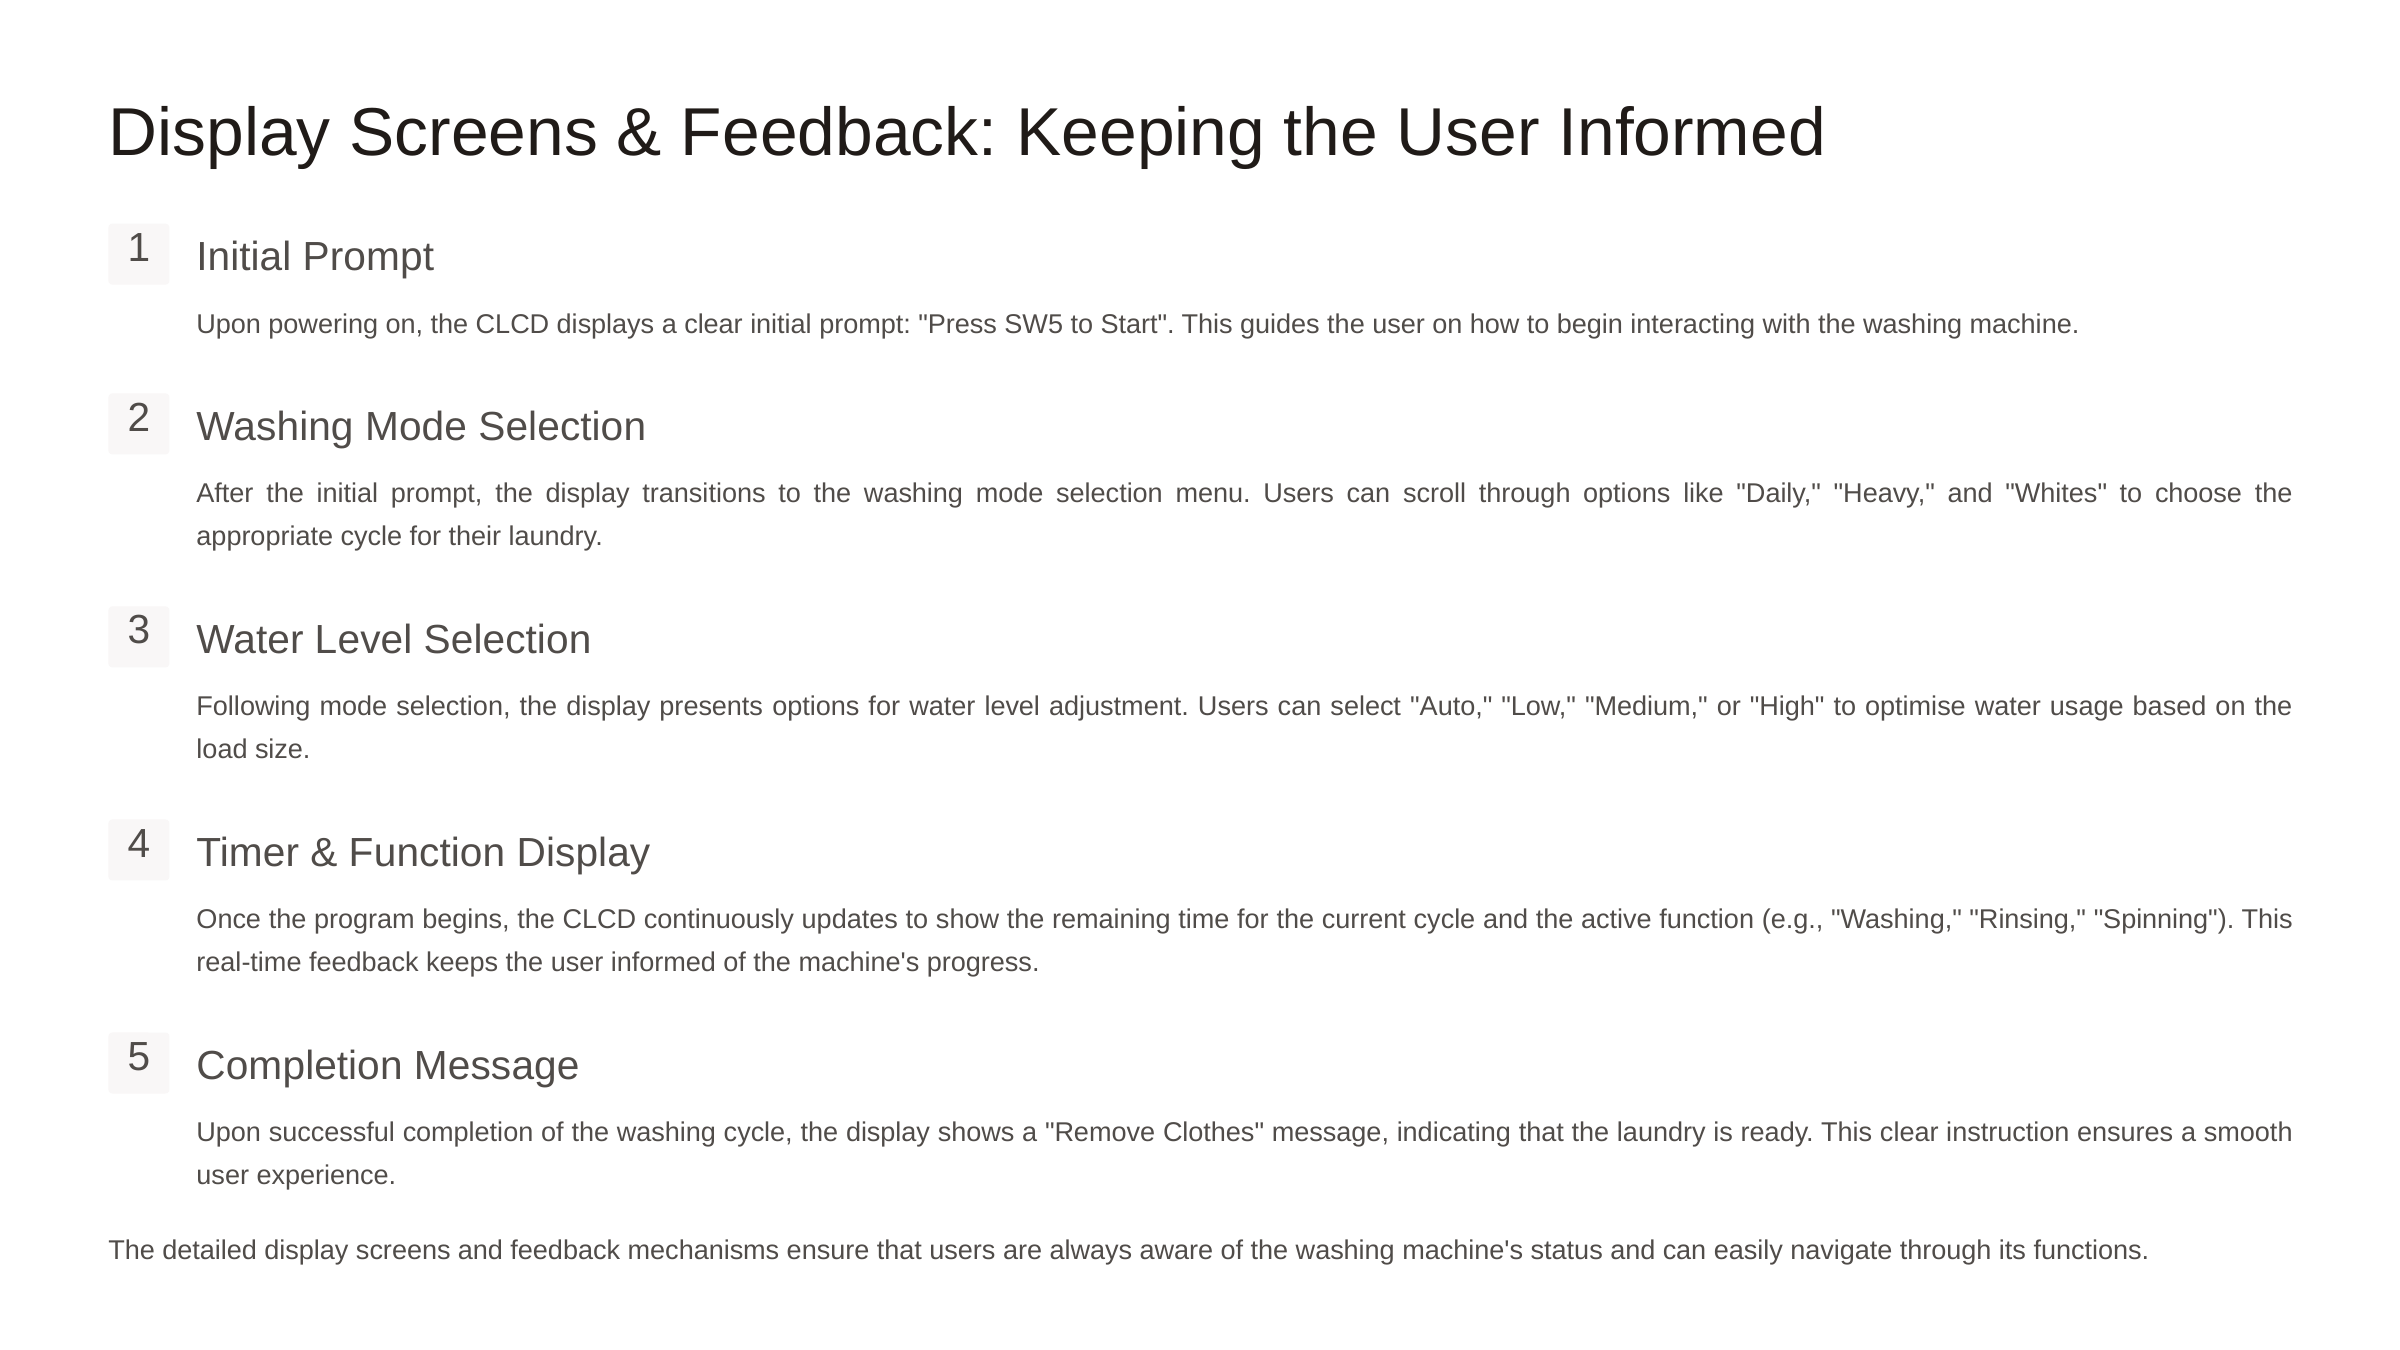

Display Screens & Feedback: Keeping the User Informed

1
Initial Prompt
Upon powering on, the CLCD displays a clear initial prompt: "Press SW5 to Start". This guides the user on how to begin interacting with the washing machine.

2
Washing Mode Selection
After the initial prompt, the display transitions to the washing mode selection menu. Users can scroll through options like "Daily," "Heavy," and "Whites" to choose the appropriate cycle for their laundry.

3
Water Level Selection
Following mode selection, the display presents options for water level adjustment. Users can select "Auto," "Low," "Medium," or "High" to optimise water usage based on the load size.

4
Timer & Function Display
Once the program begins, the CLCD continuously updates to show the remaining time for the current cycle and the active function (e.g., "Washing," "Rinsing," "Spinning"). This real-time feedback keeps the user informed of the machine's progress.

5
Completion Message
Upon successful completion of the washing cycle, the display shows a "Remove Clothes" message, indicating that the laundry is ready. This clear instruction ensures a smooth user experience.
The detailed display screens and feedback mechanisms ensure that users are always aware of the washing machine's status and can easily navigate through its functions.